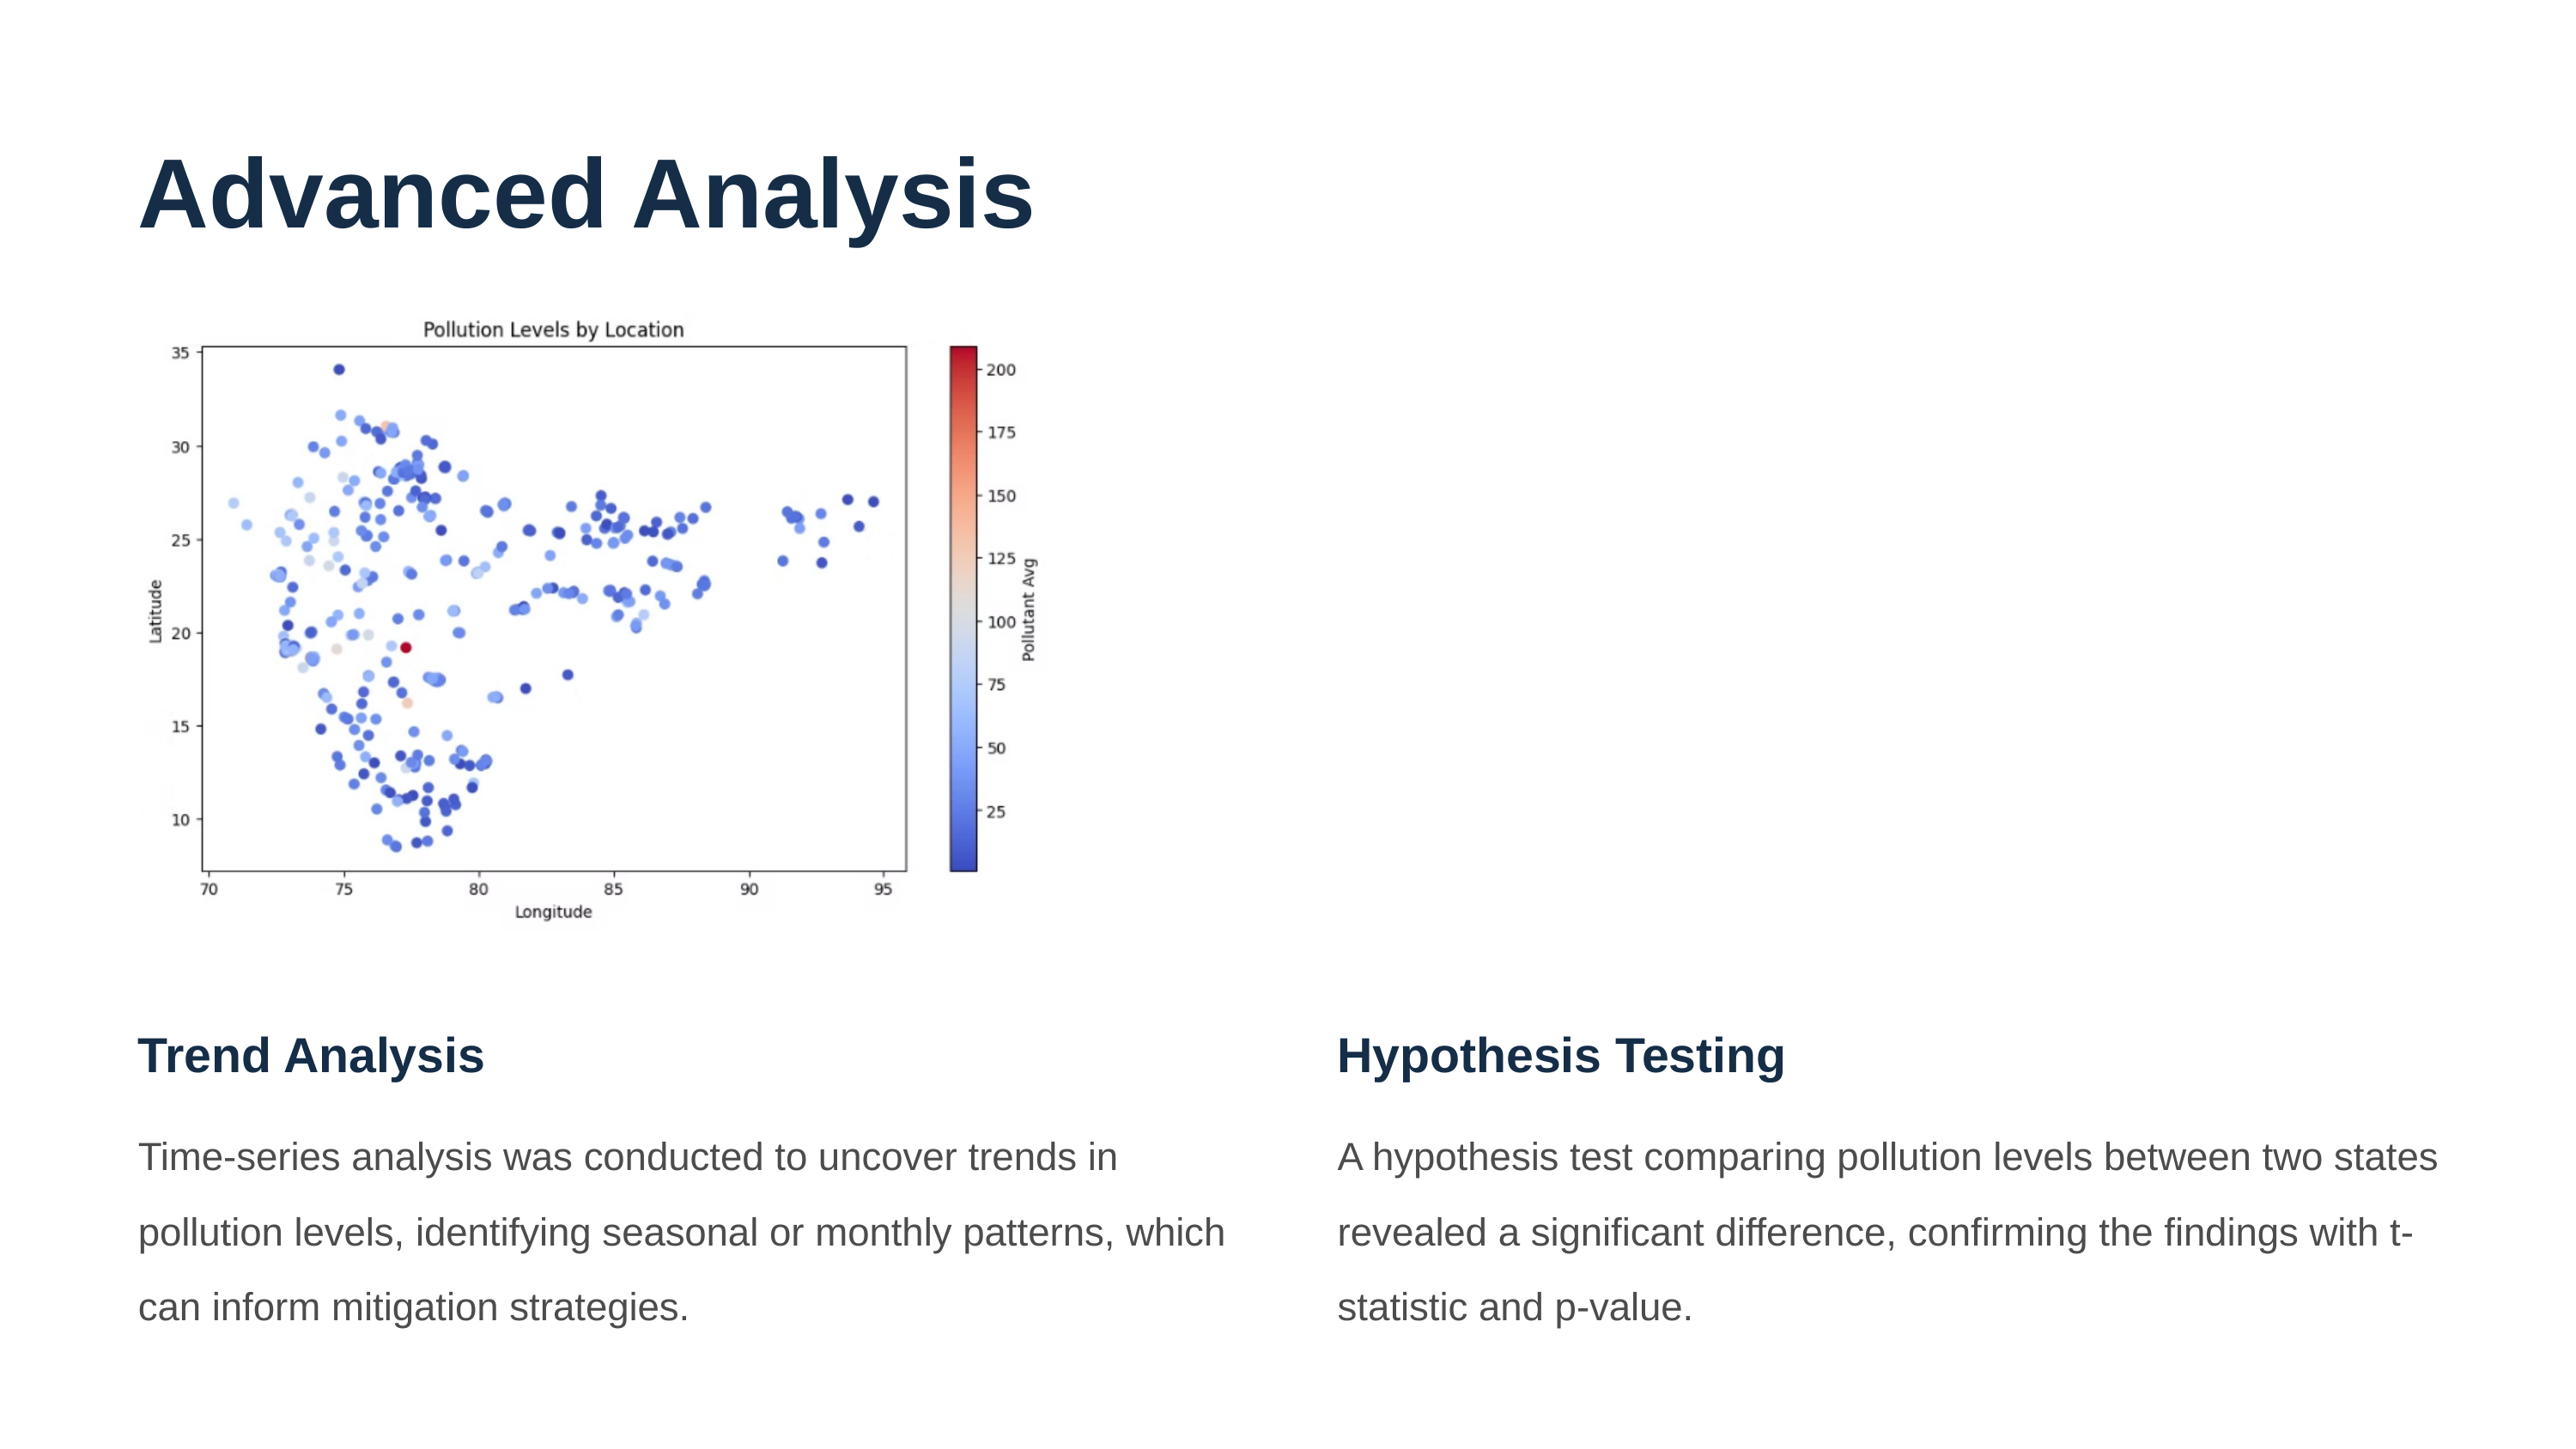

Advanced Analysis

Trend Analysis
Hypothesis Testing
Time-series analysis was conducted to uncover trends in pollution levels, identifying seasonal or monthly patterns, which can inform mitigation strategies.
A hypothesis test comparing pollution levels between two states revealed a significant difference, confirming the findings with t-statistic and p-value.